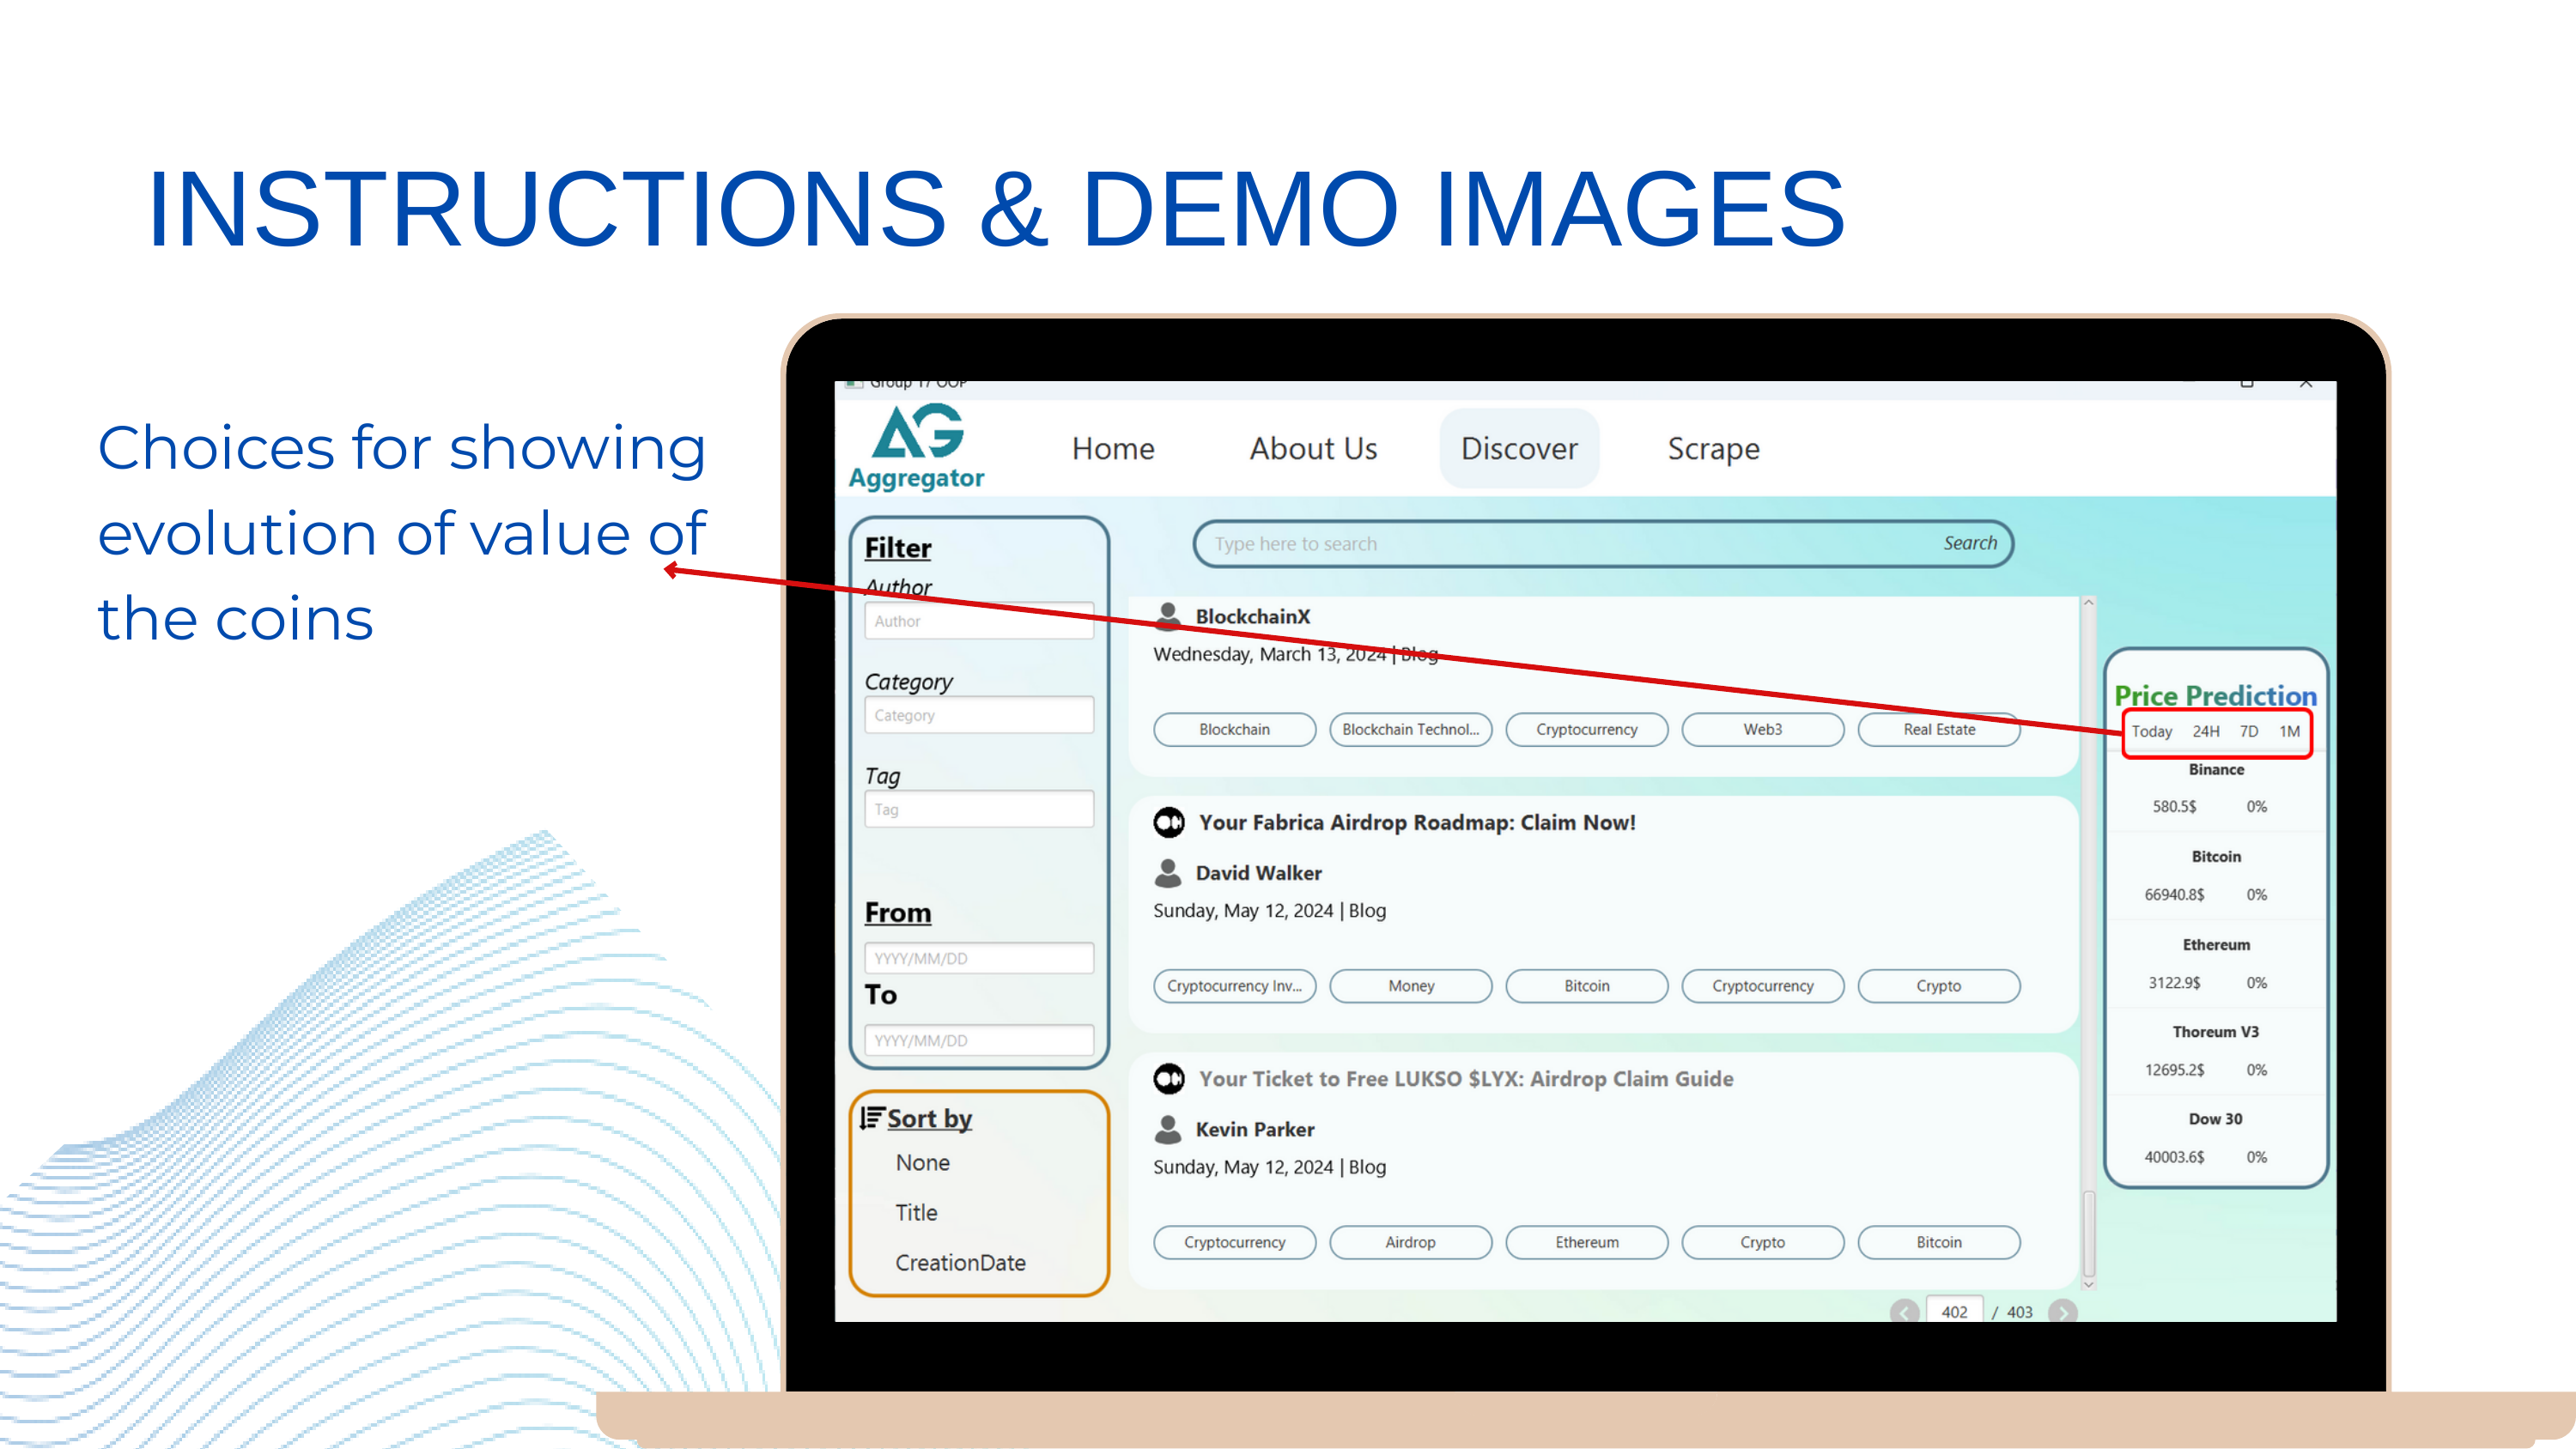

INSTRUCTIONS & DEMO IMAGES

Choices for showing
evolution of value of the coins